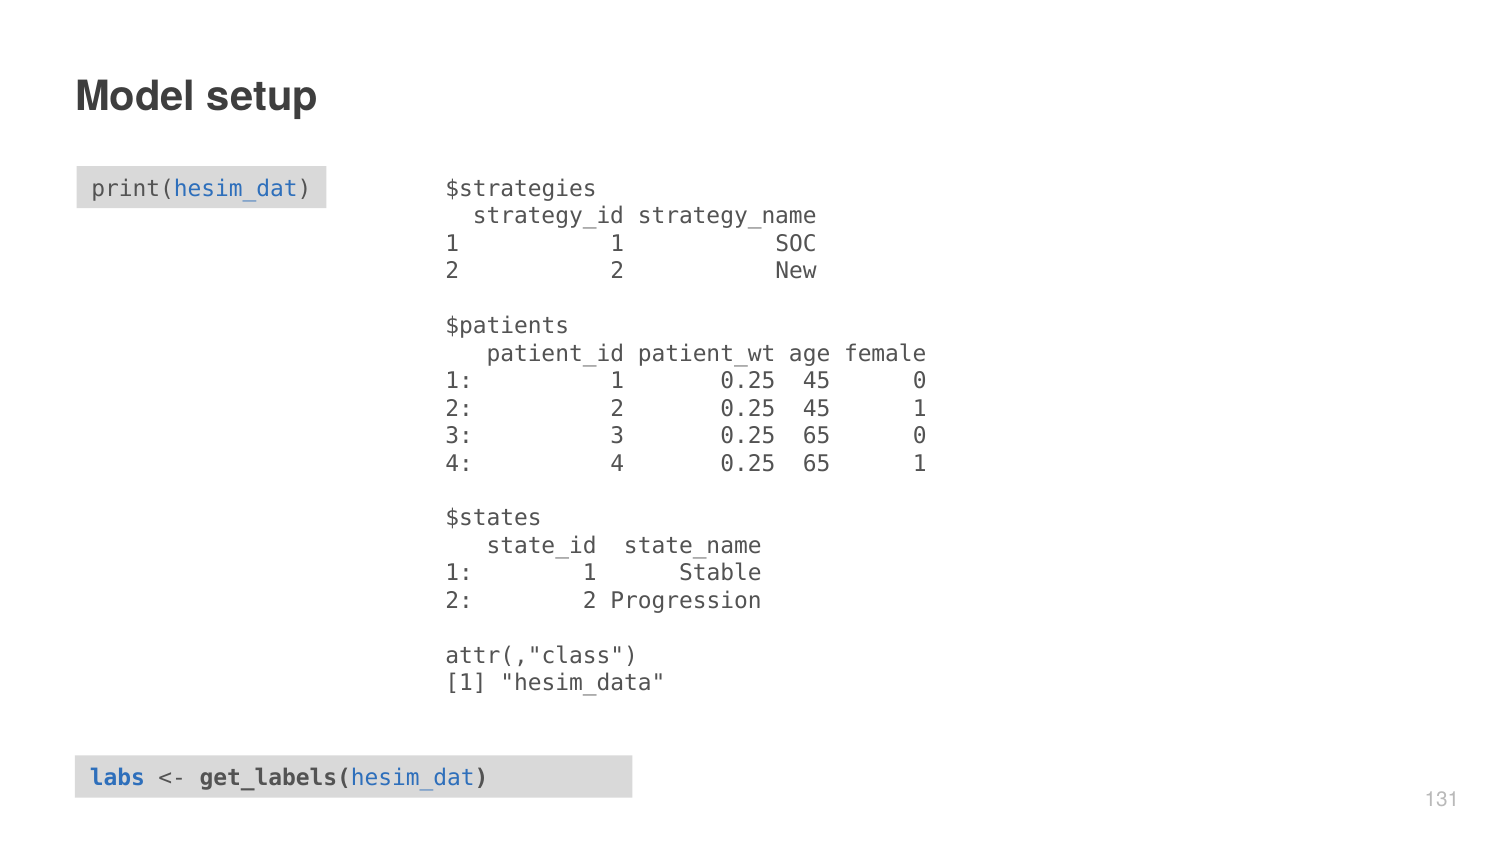

# Model setup
print(hesim_dat)
$strategies
  strategy_id strategy_name
1           1           SOC
2           2           New

$patients
   patient_id patient_wt age female
1:          1       0.25  45      0
2:          2       0.25  45      1
3:          3       0.25  65      0
4:          4       0.25  65      1

$states
   state_id  state_name
1:        1      Stable
2:        2 Progression

attr(,"class")
[1] "hesim_data"
labs <- get_labels(hesim_dat)
131